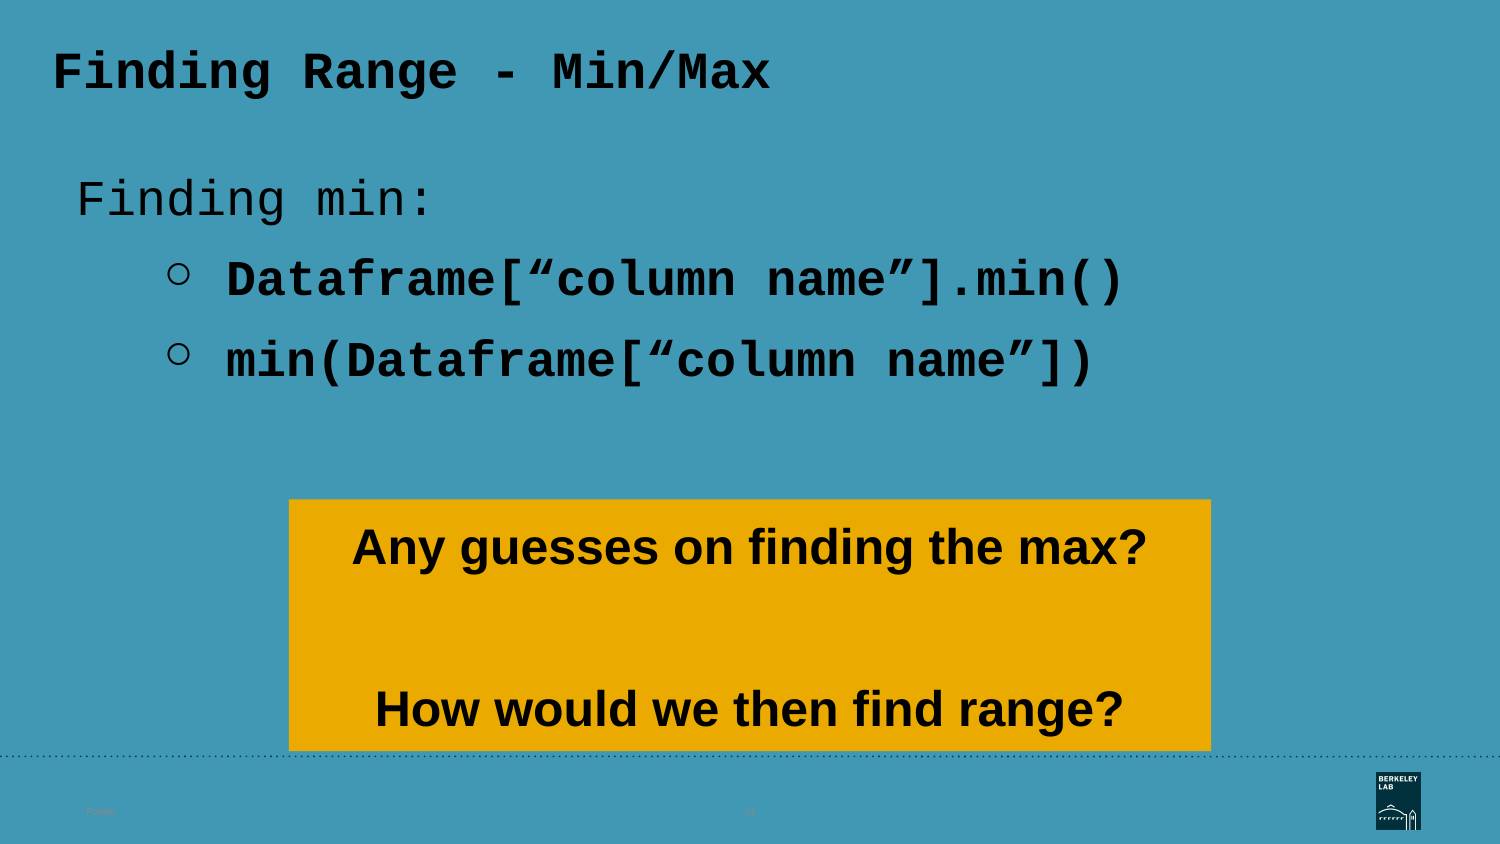

Finding Range - Min/Max

Finding min:
Dataframe[“column name”].min()
min(Dataframe[“column name”])
Any guesses on finding the max?

How would we then find range?
Footer
11